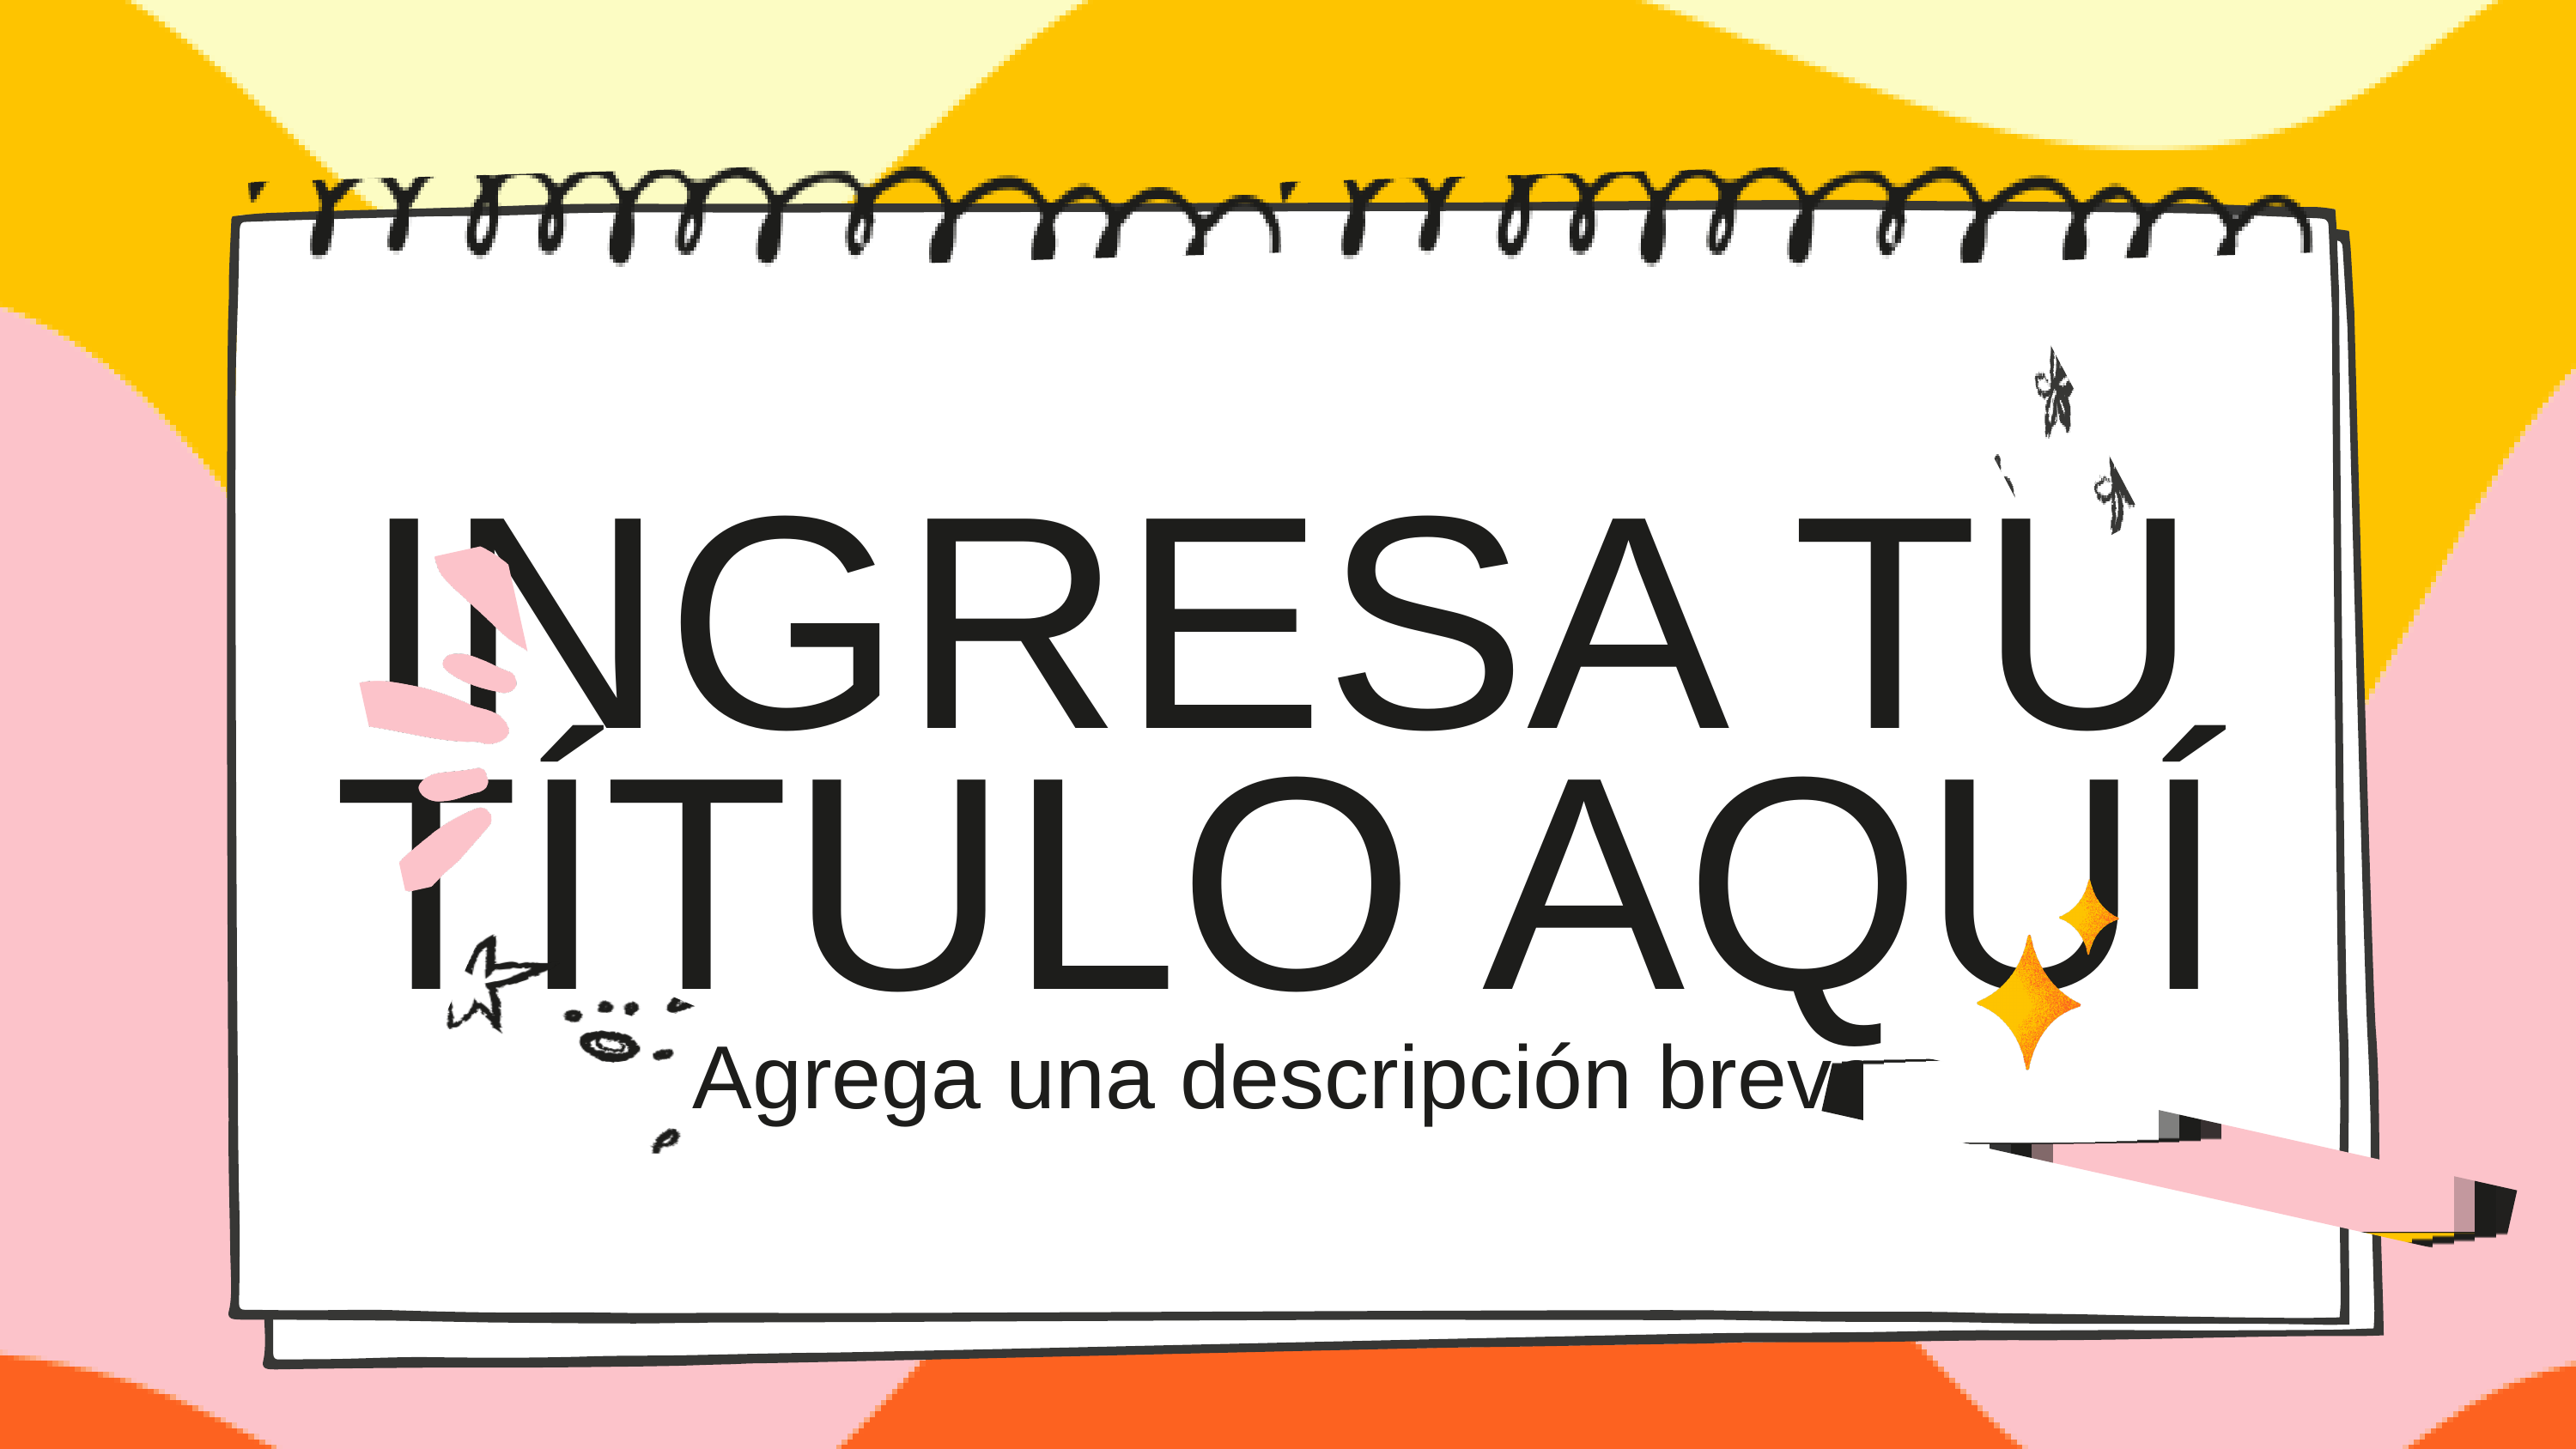

INGRESA TU TÍTULO AQUÍ

Agrega una descripción breve